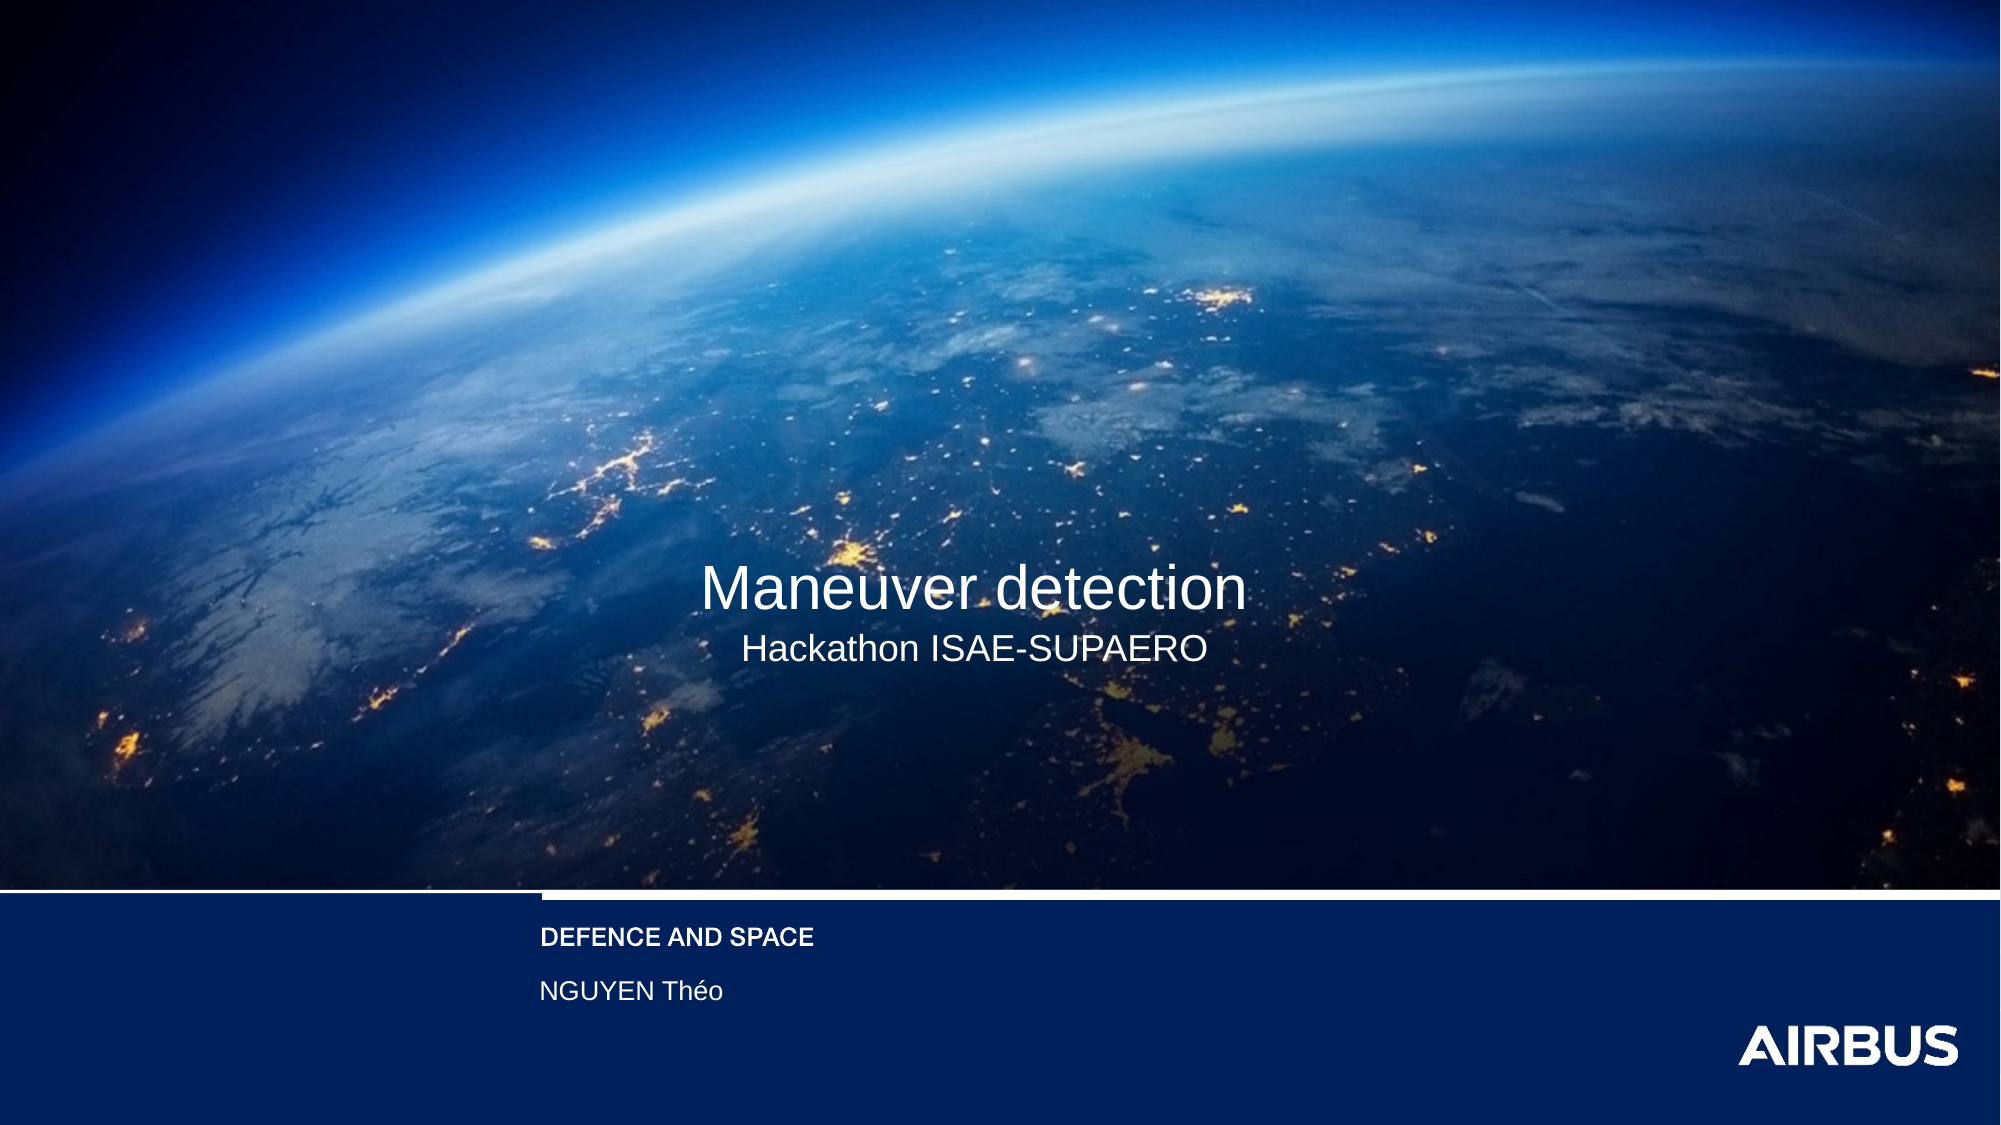

# Maneuver detection Hackathon ISAE-SUPAERO
NGUYEN Théo